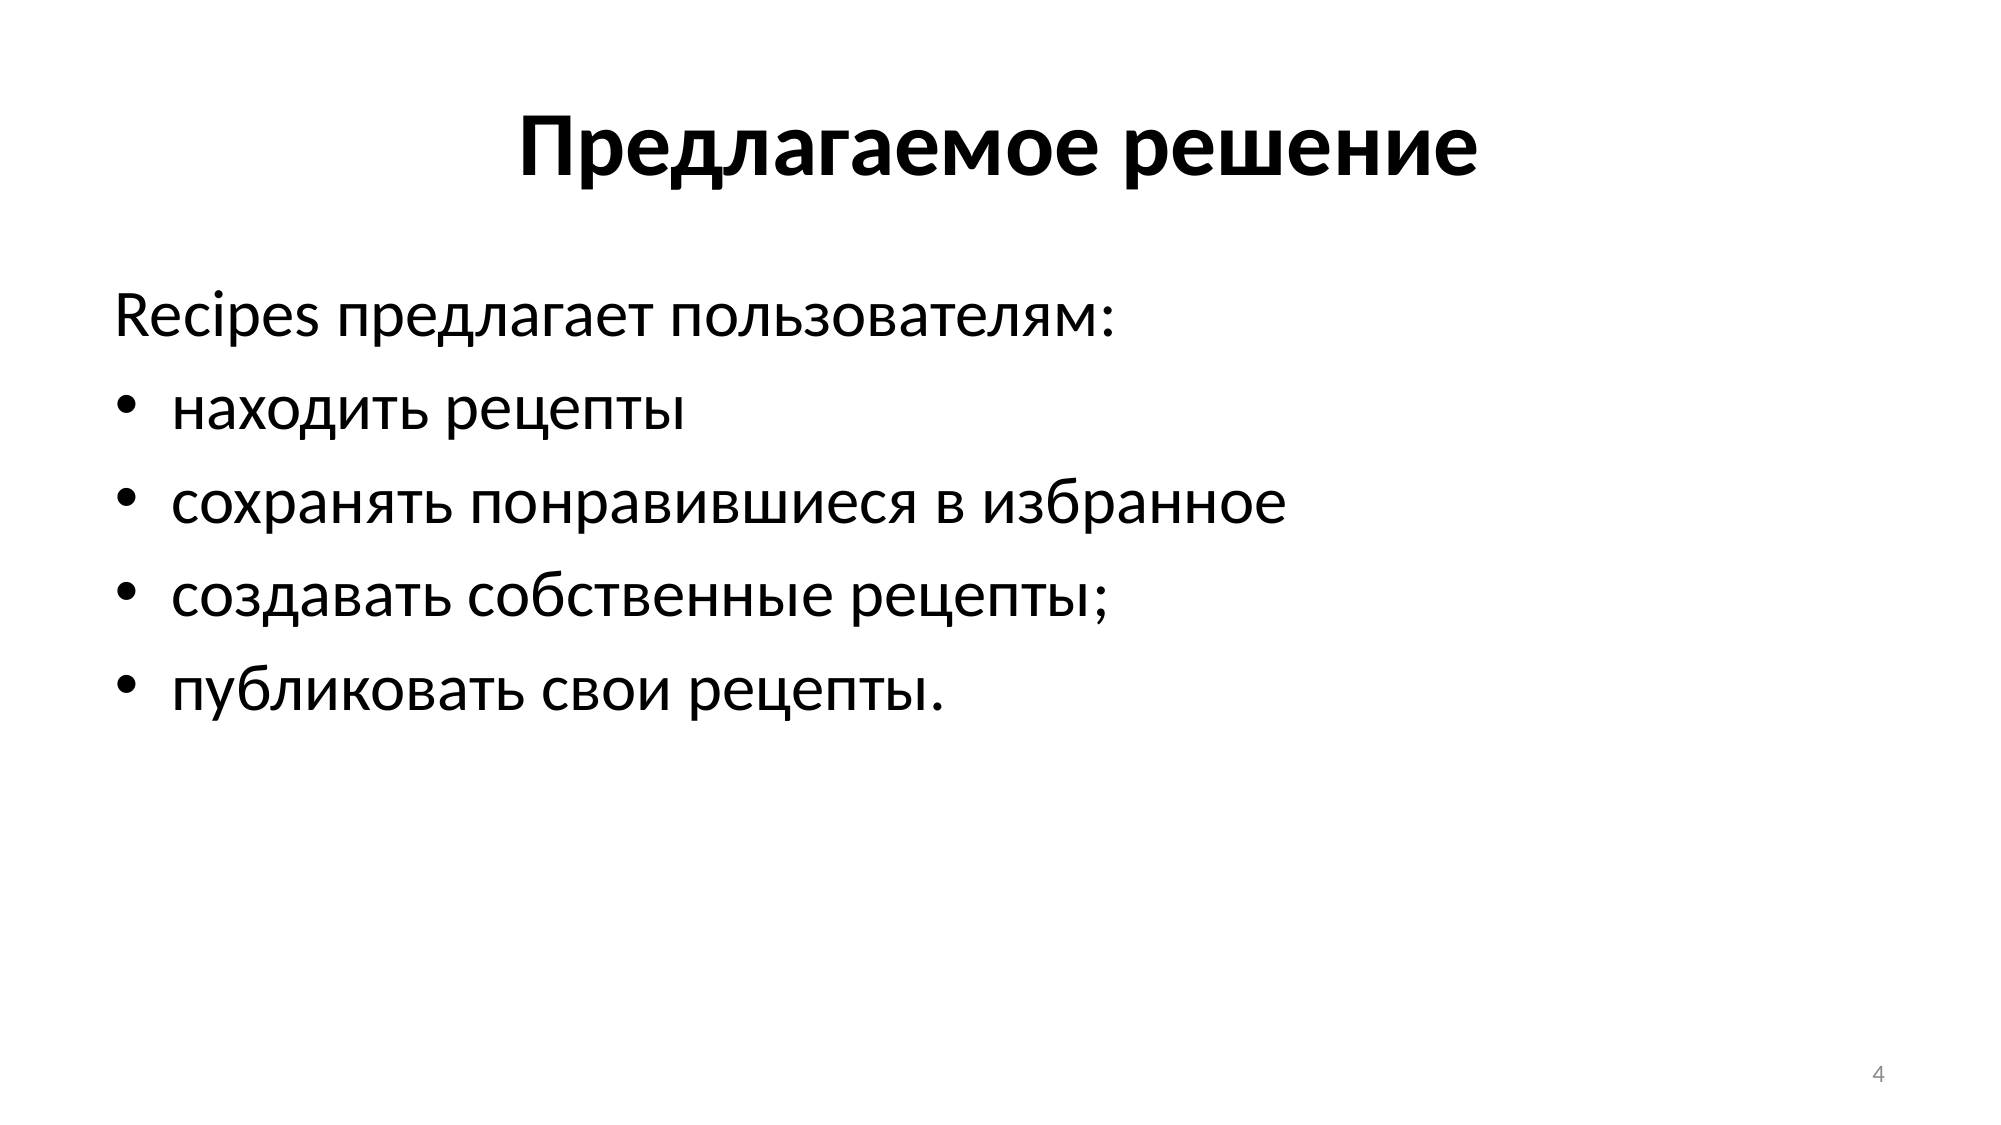

# Предлагаемое решение
Recipes предлагает пользователям:
находить рецепты
сохранять понравившиеся в избранное
создавать собственные рецепты;
публиковать свои рецепты.
4